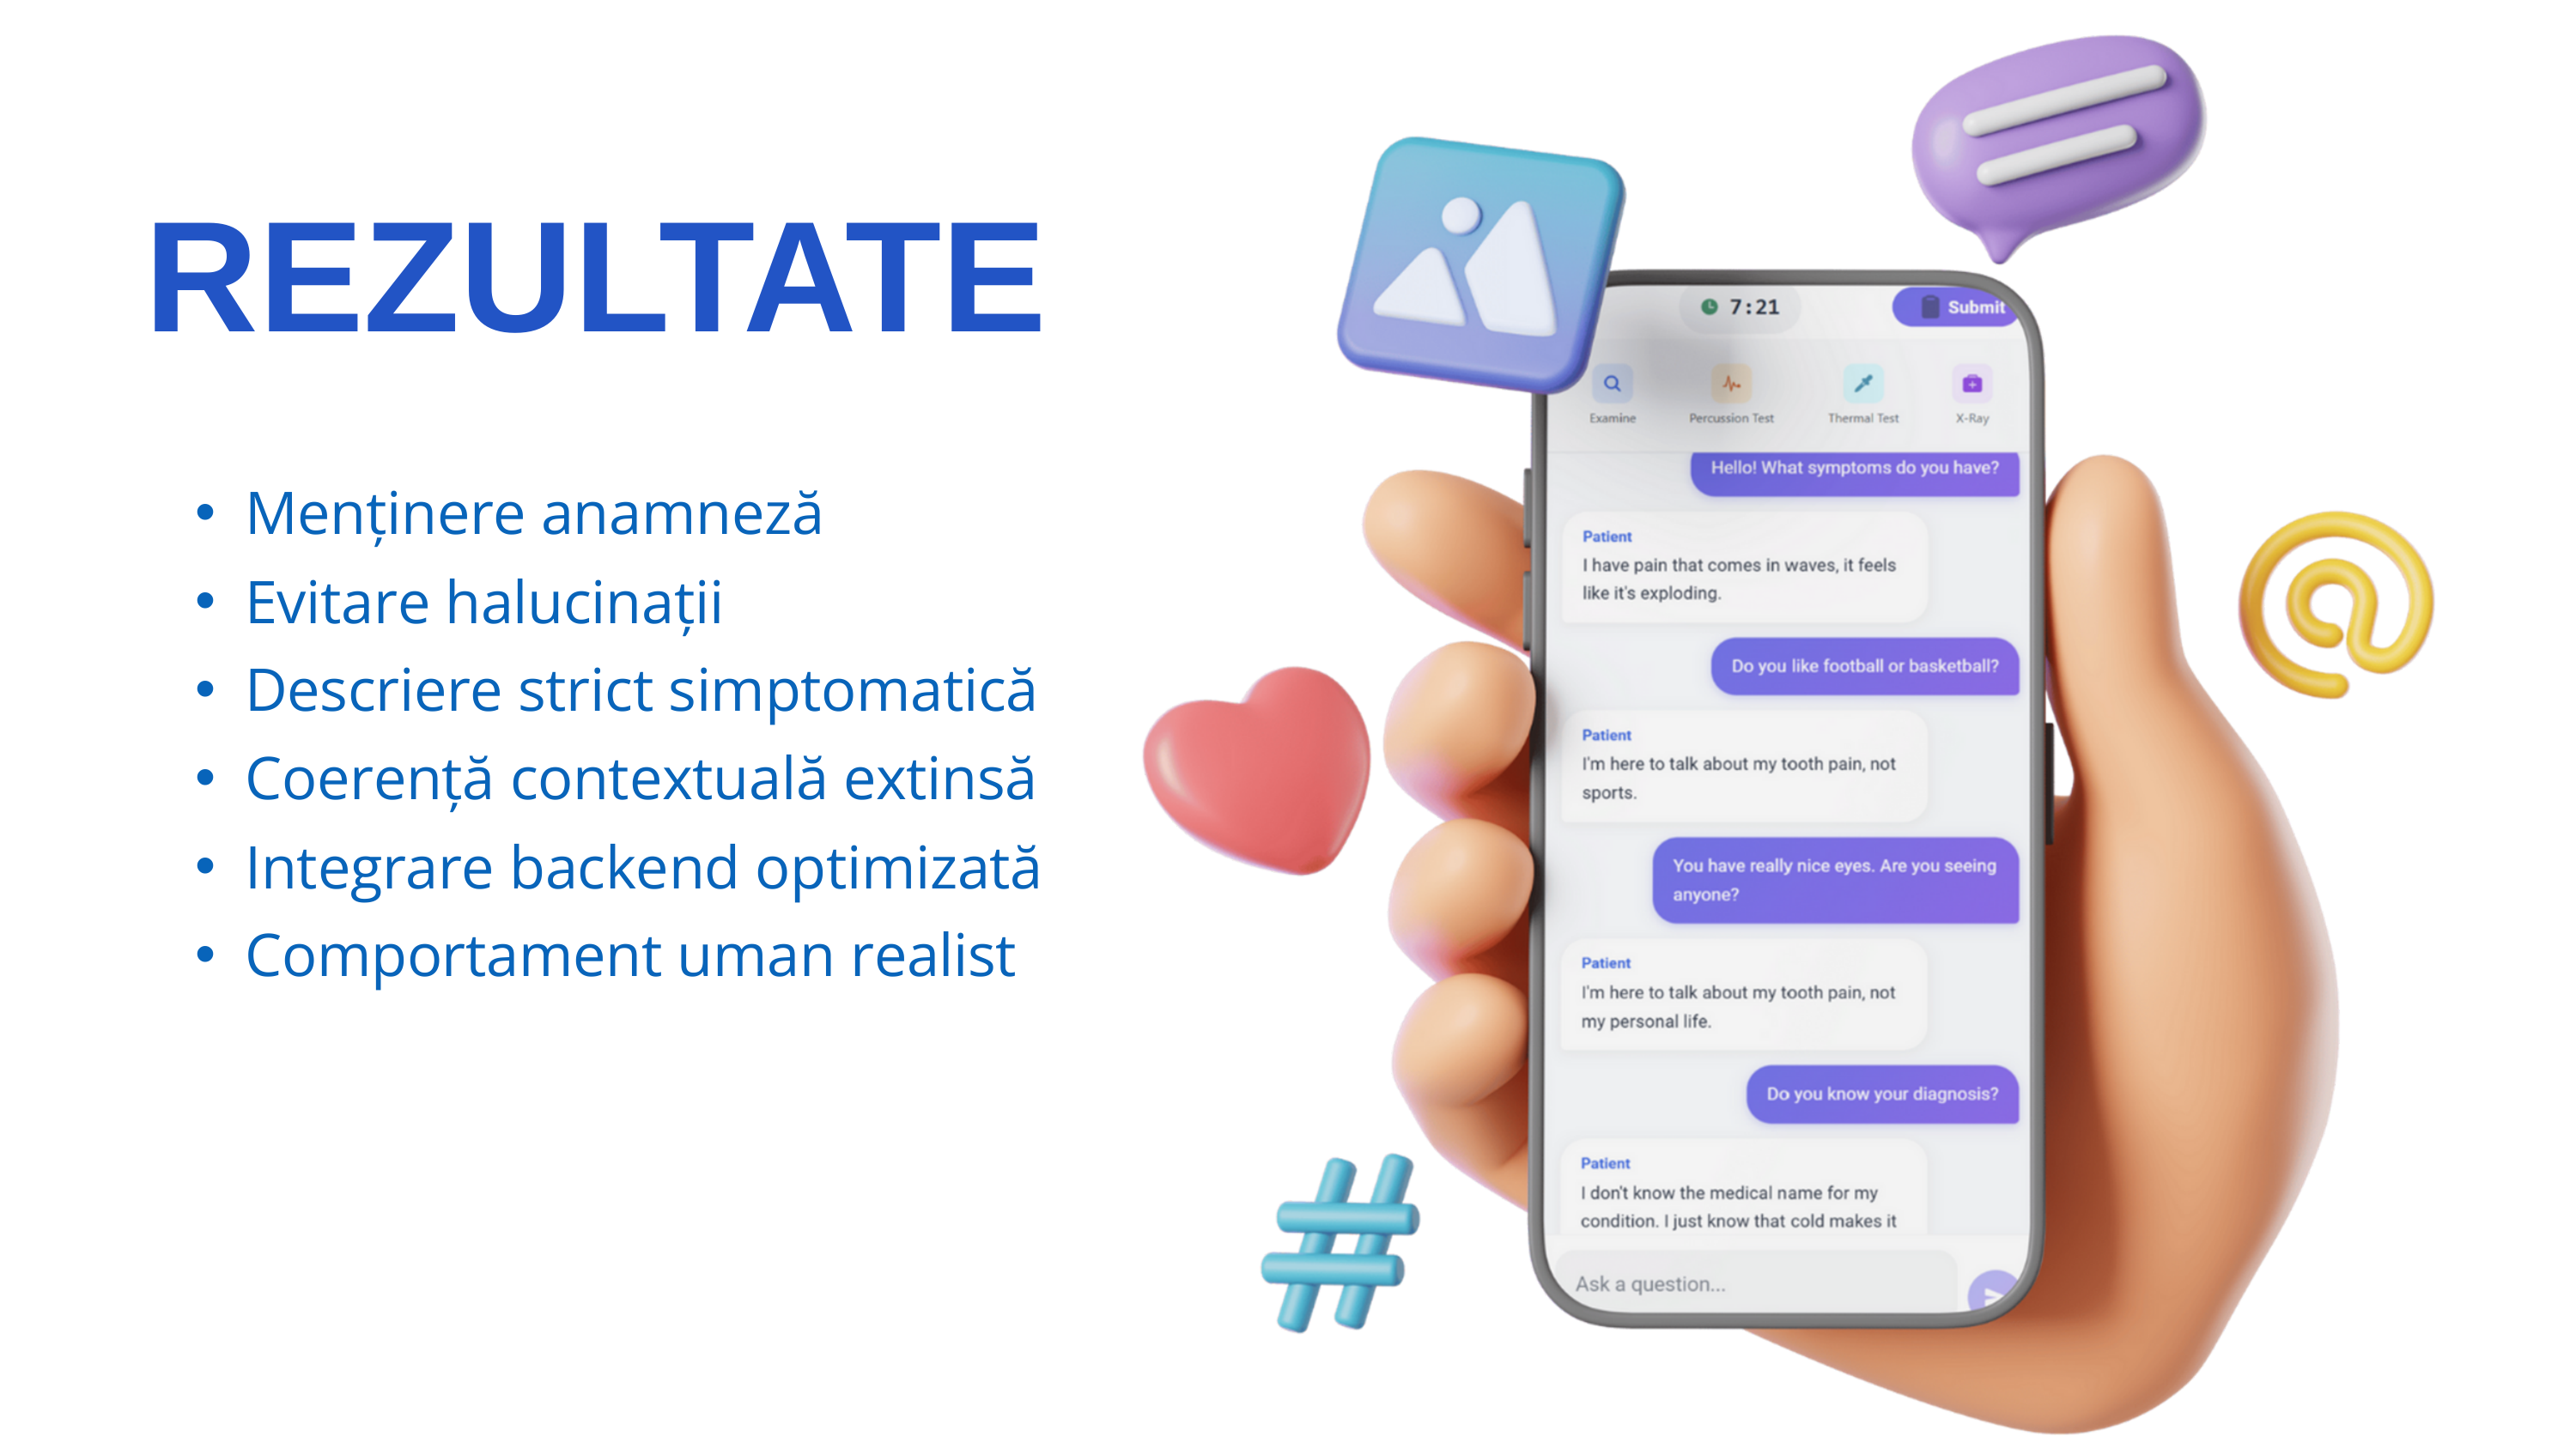

REZULTATE
Menținere anamneză
Evitare halucinații
Descriere strict simptomatică
Coerență contextuală extinsă
Integrare backend optimizată
Comportament uman realist